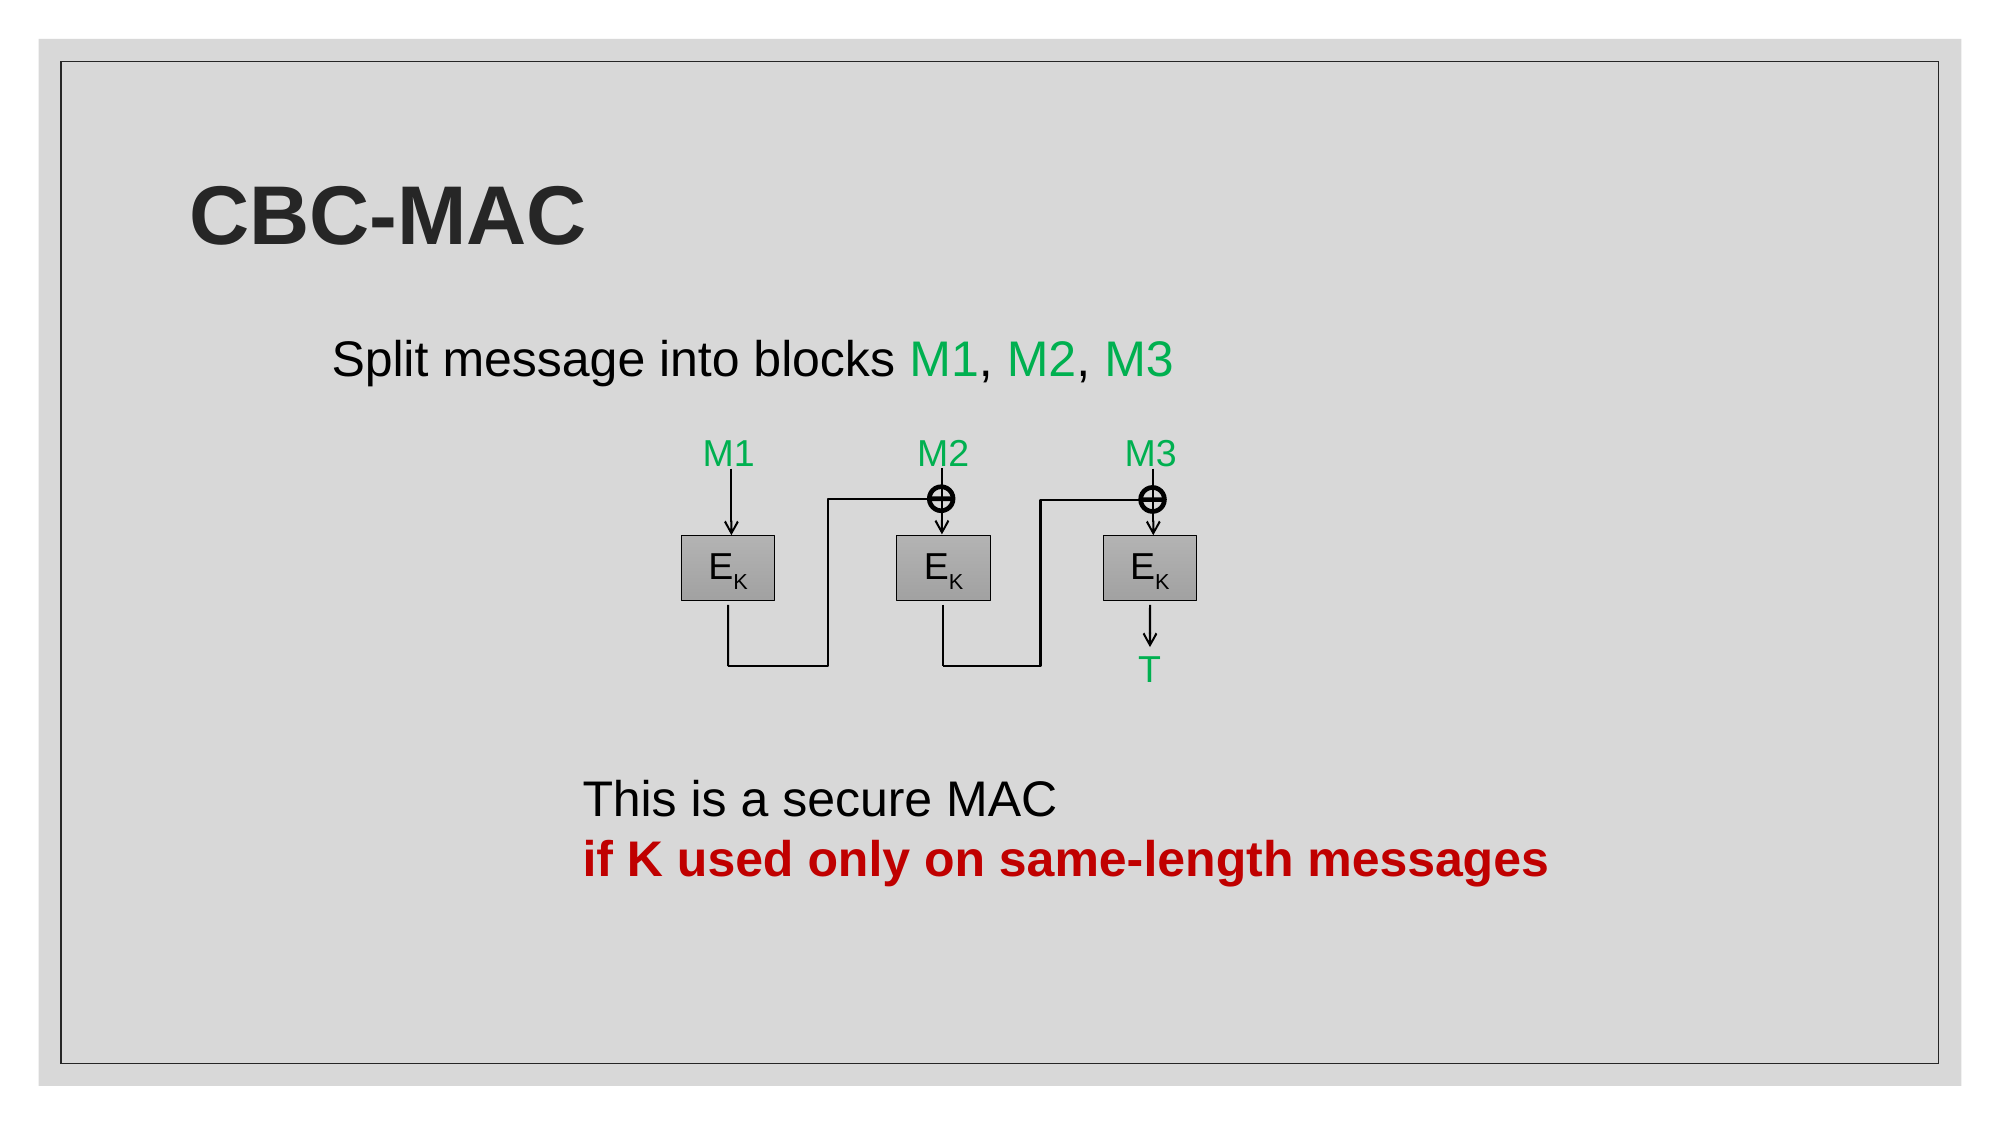

# CBC-MAC
Split message into blocks M1, M2, M3
M1
M2
M3

EK
EK
EK
T
This is a secure MAC
if K used only on same-length messages